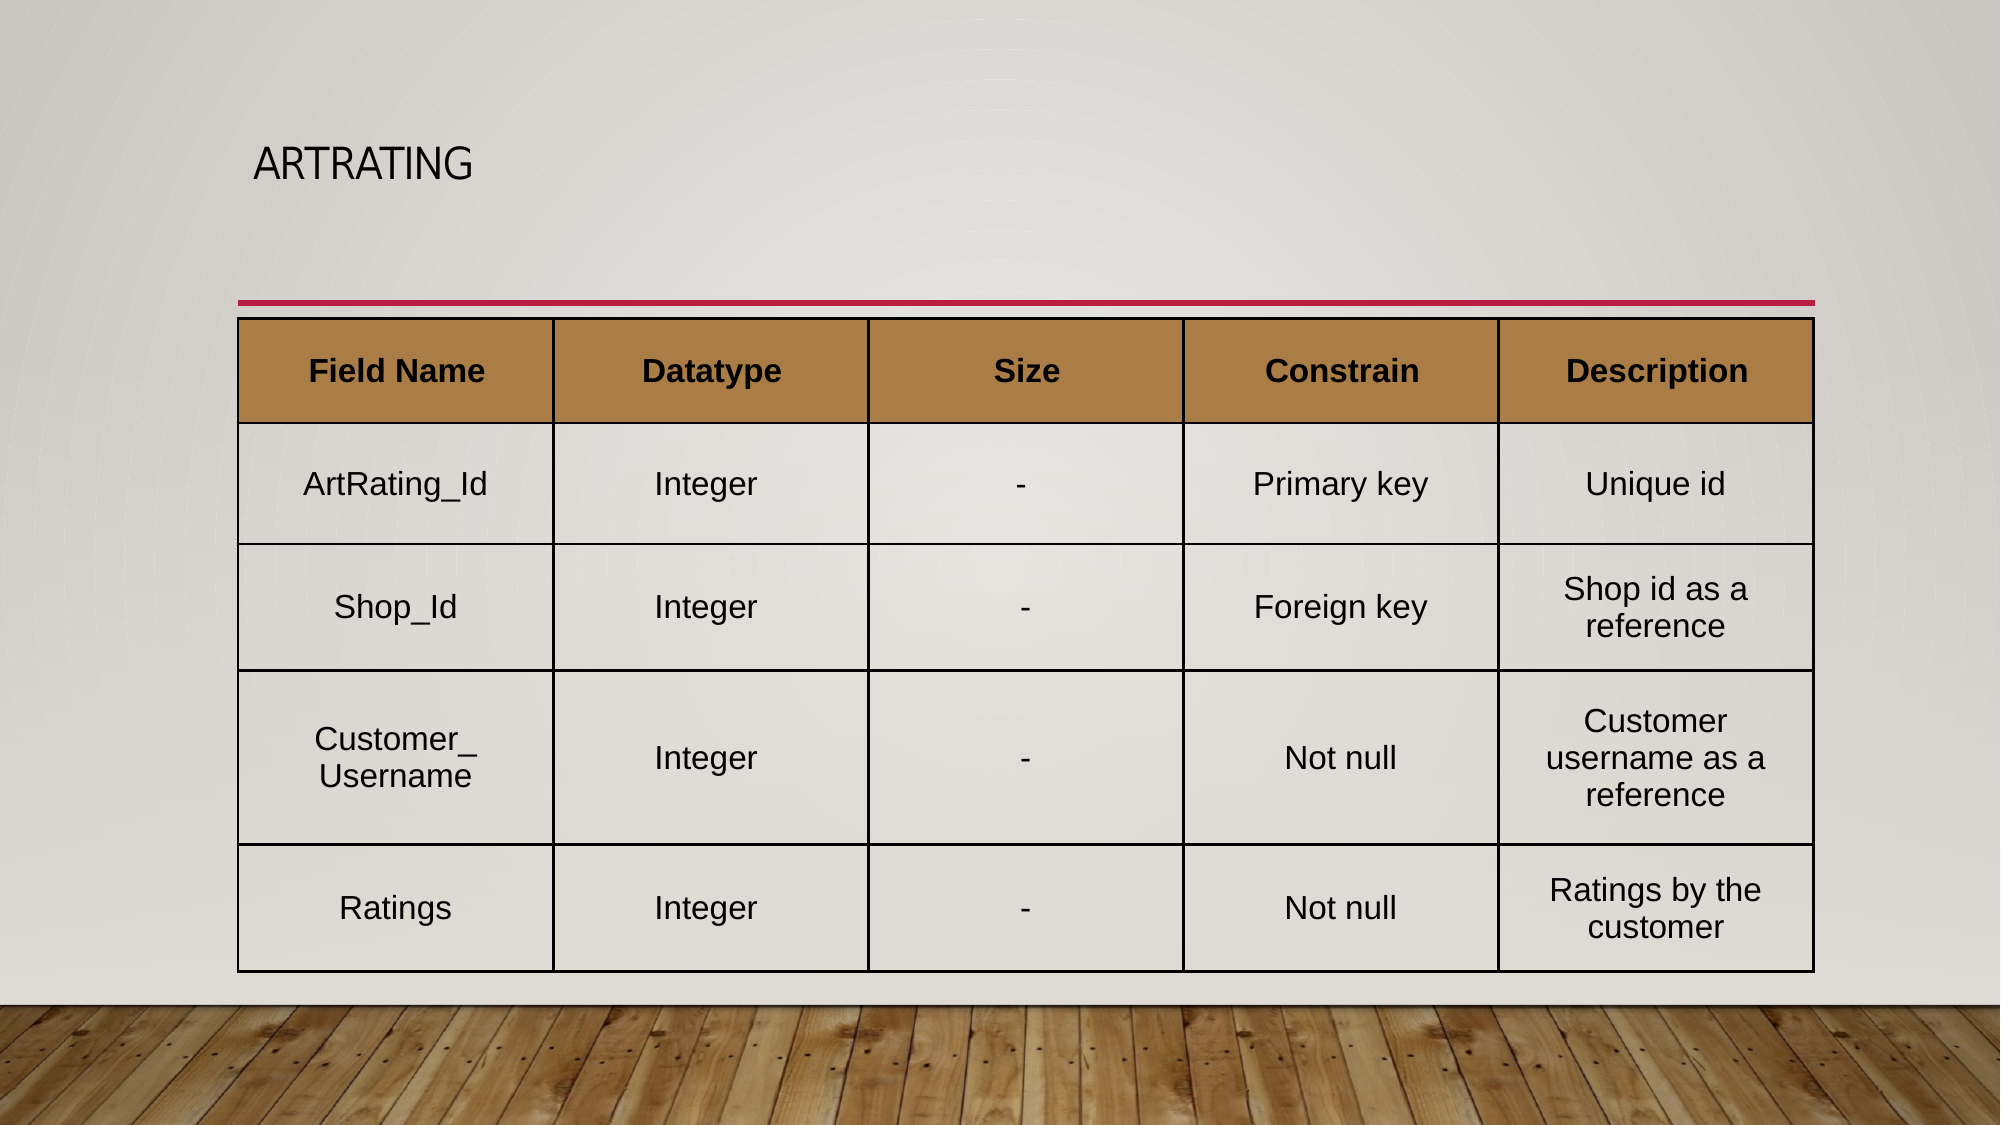

# ArtRating
| Field Name | Datatype | Size | Constrain | Description |
| --- | --- | --- | --- | --- |
| ArtRating\_Id | Integer | - | Primary key | Unique id |
| Shop\_Id | Integer | - | Foreign key | Shop id as a reference |
| Customer\_ Username | Integer | - | Not null | Customer username as a reference |
| Ratings | Integer | - | Not null | Ratings by the customer |